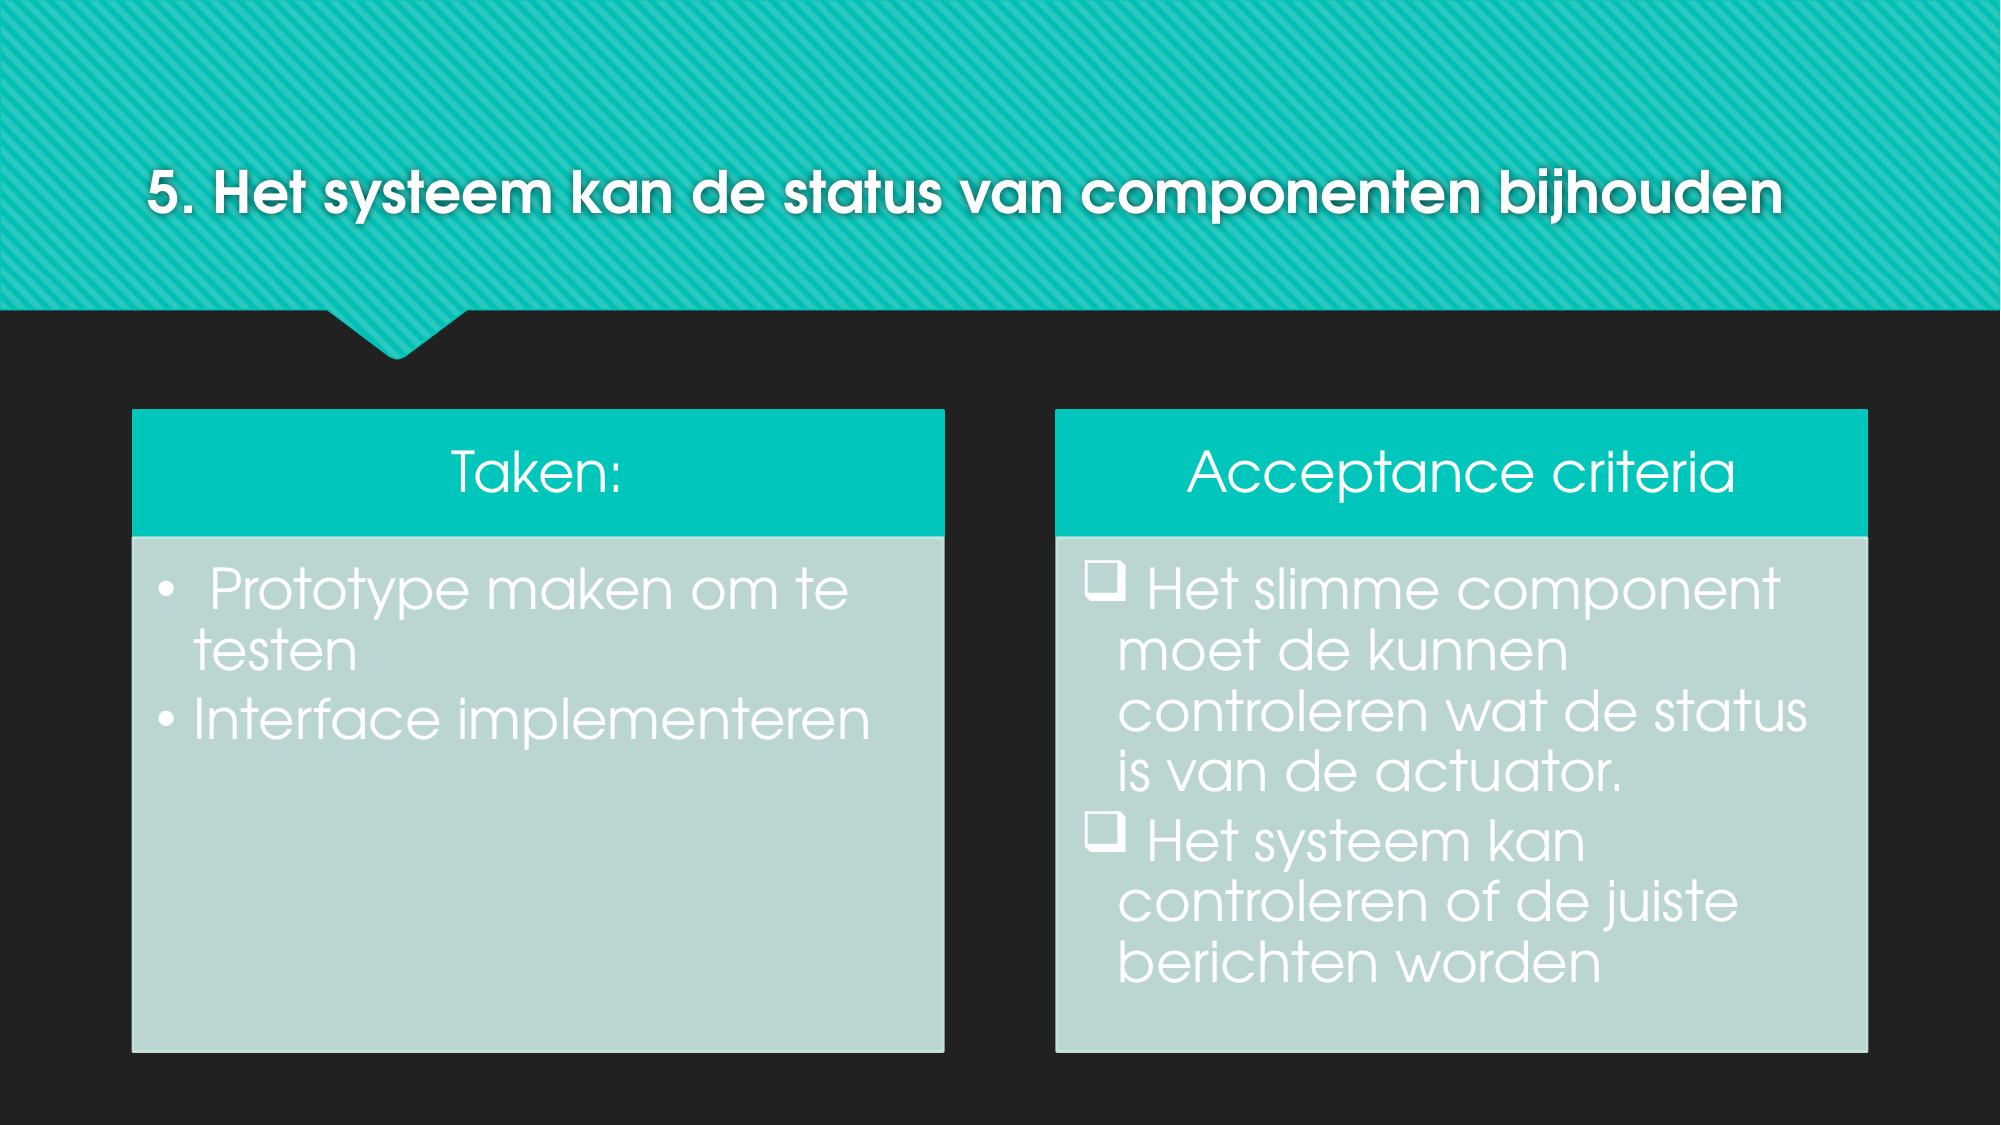

# 5. Het systeem kan de status van componenten bijhouden
Taken:
 Prototype maken om te testen
Interface implementeren

Acceptance criteria
 Het slimme component moet de kunnen controleren wat de status is van de actuator.
 Het systeem kan controleren of de juiste berichten worden